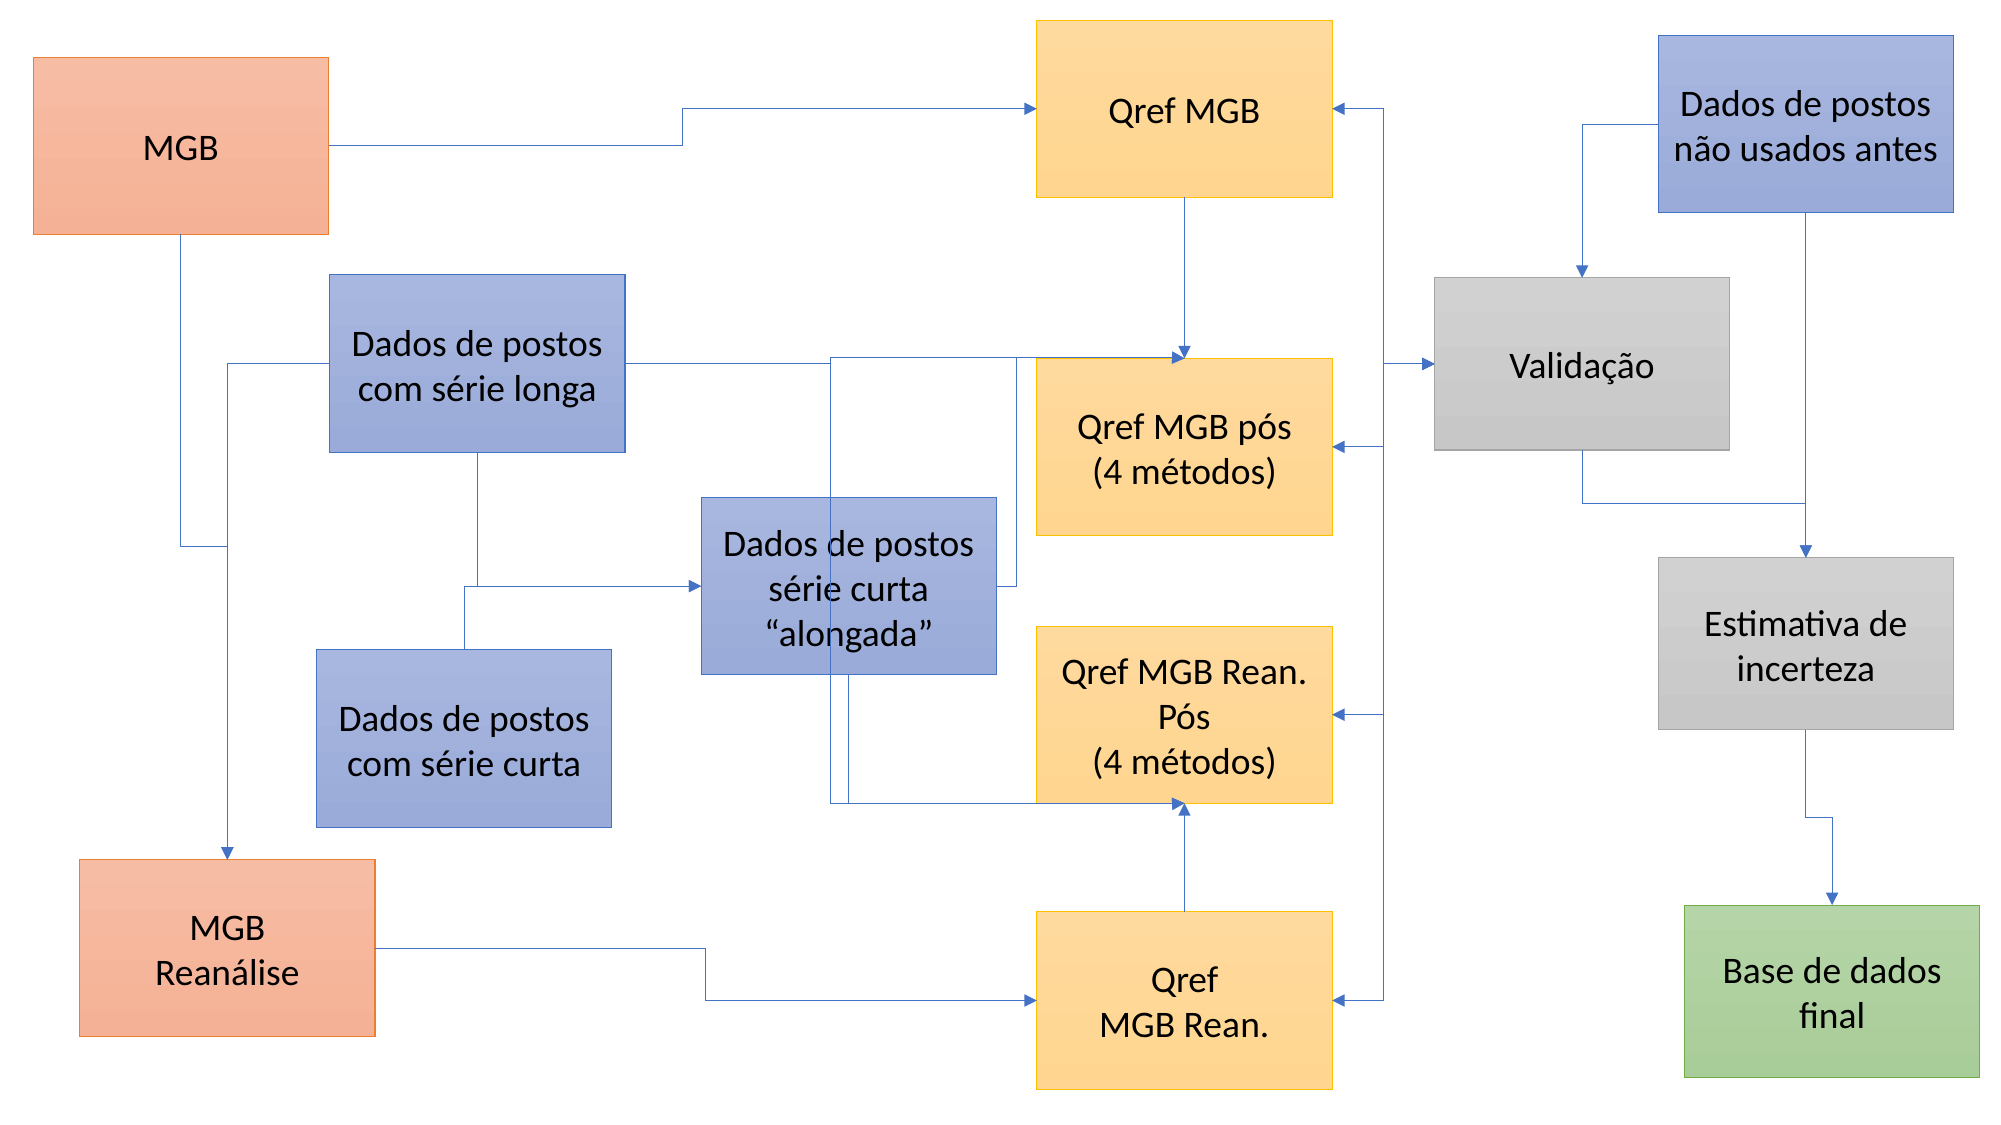

Qref MGB
Dados de postos não usados antes
MGB
Dados de postos com série longa
Validação
Qref MGB pós
(4 métodos)
Dados de postos série curta “alongada”
Estimativa de incerteza
Qref MGB Rean. Pós
(4 métodos)
Dados de postos com série curta
MGB
Reanálise
Base de dados final
Qref
MGB Rean.